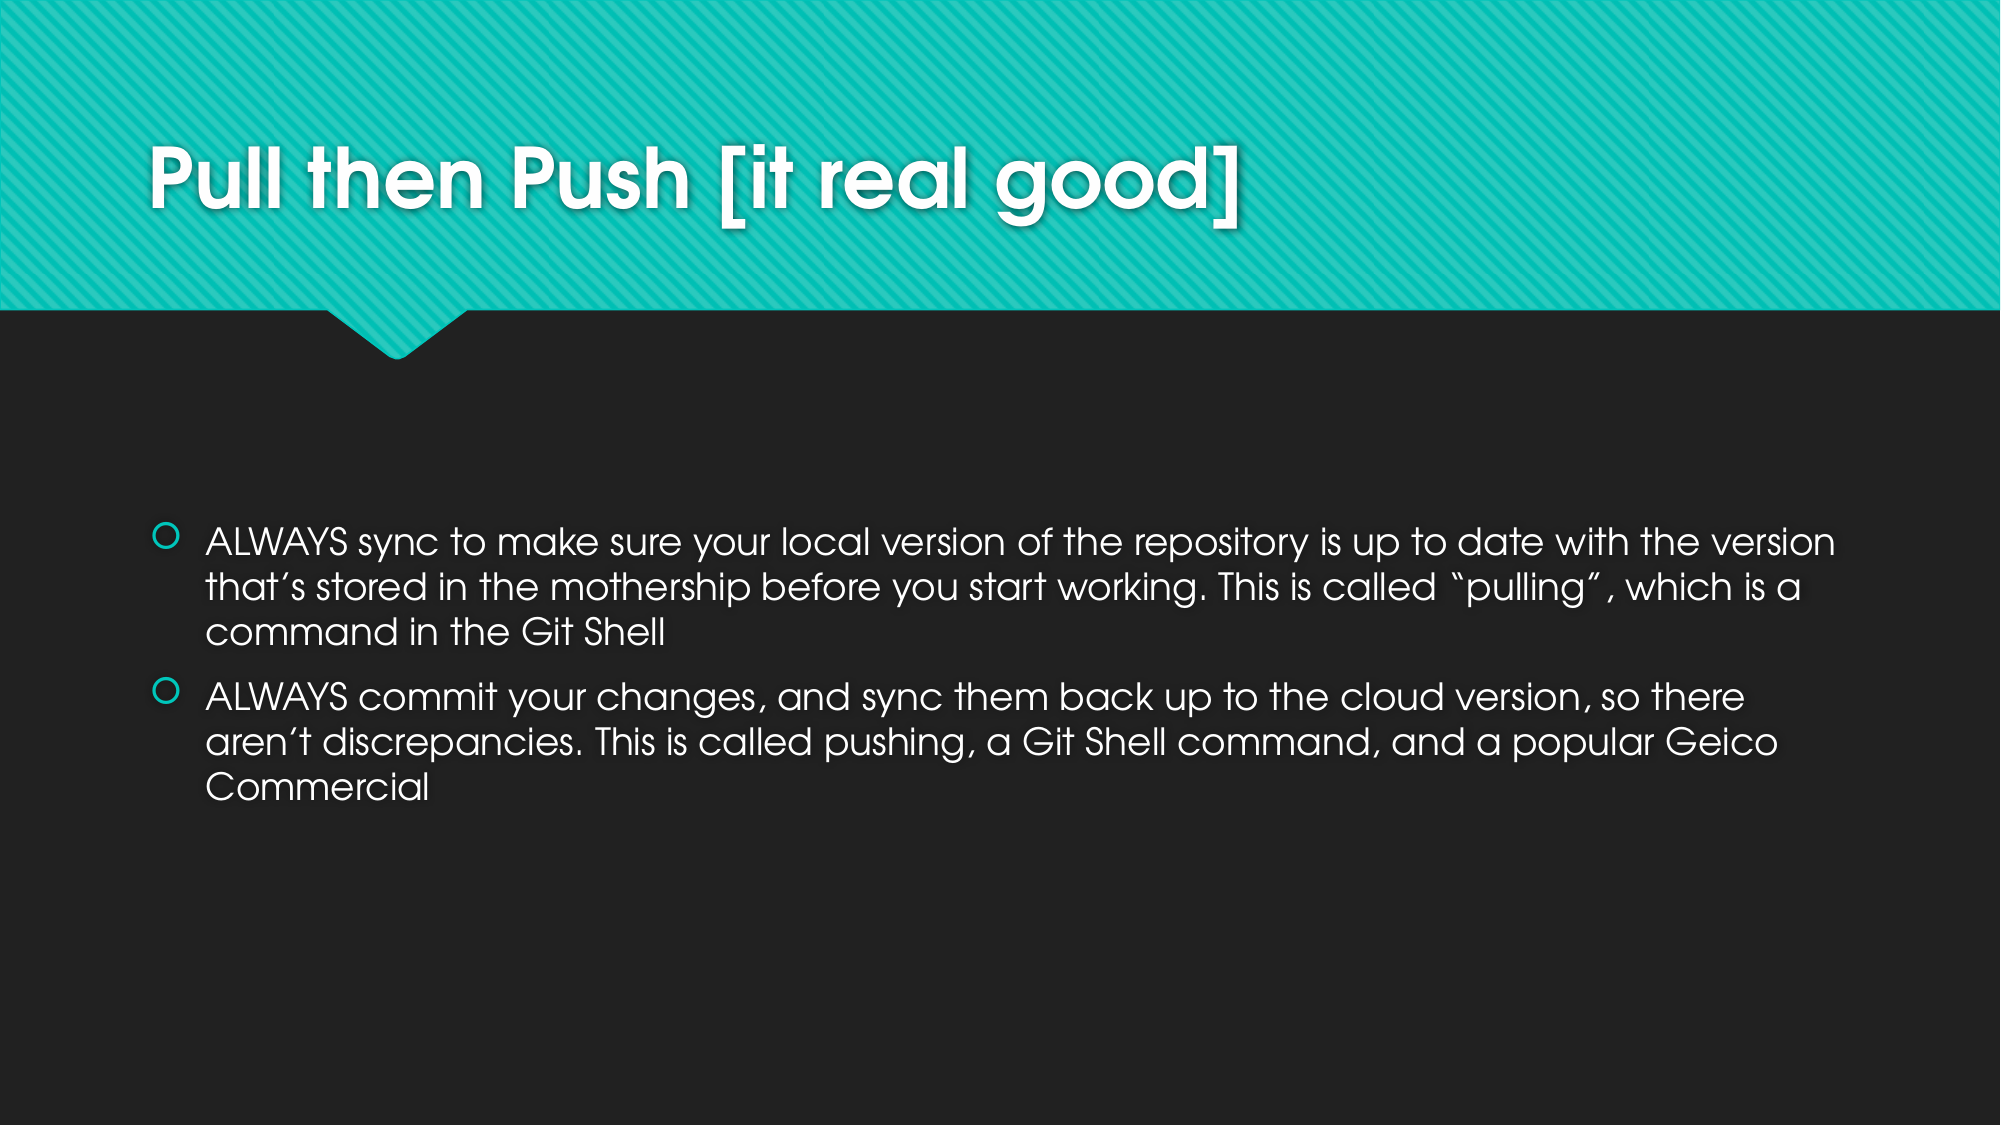

# Pull then Push [it real good]
ALWAYS sync to make sure your local version of the repository is up to date with the version that’s stored in the mothership before you start working. This is called “pulling”, which is a command in the Git Shell
ALWAYS commit your changes, and sync them back up to the cloud version, so there aren’t discrepancies. This is called pushing, a Git Shell command, and a popular Geico Commercial